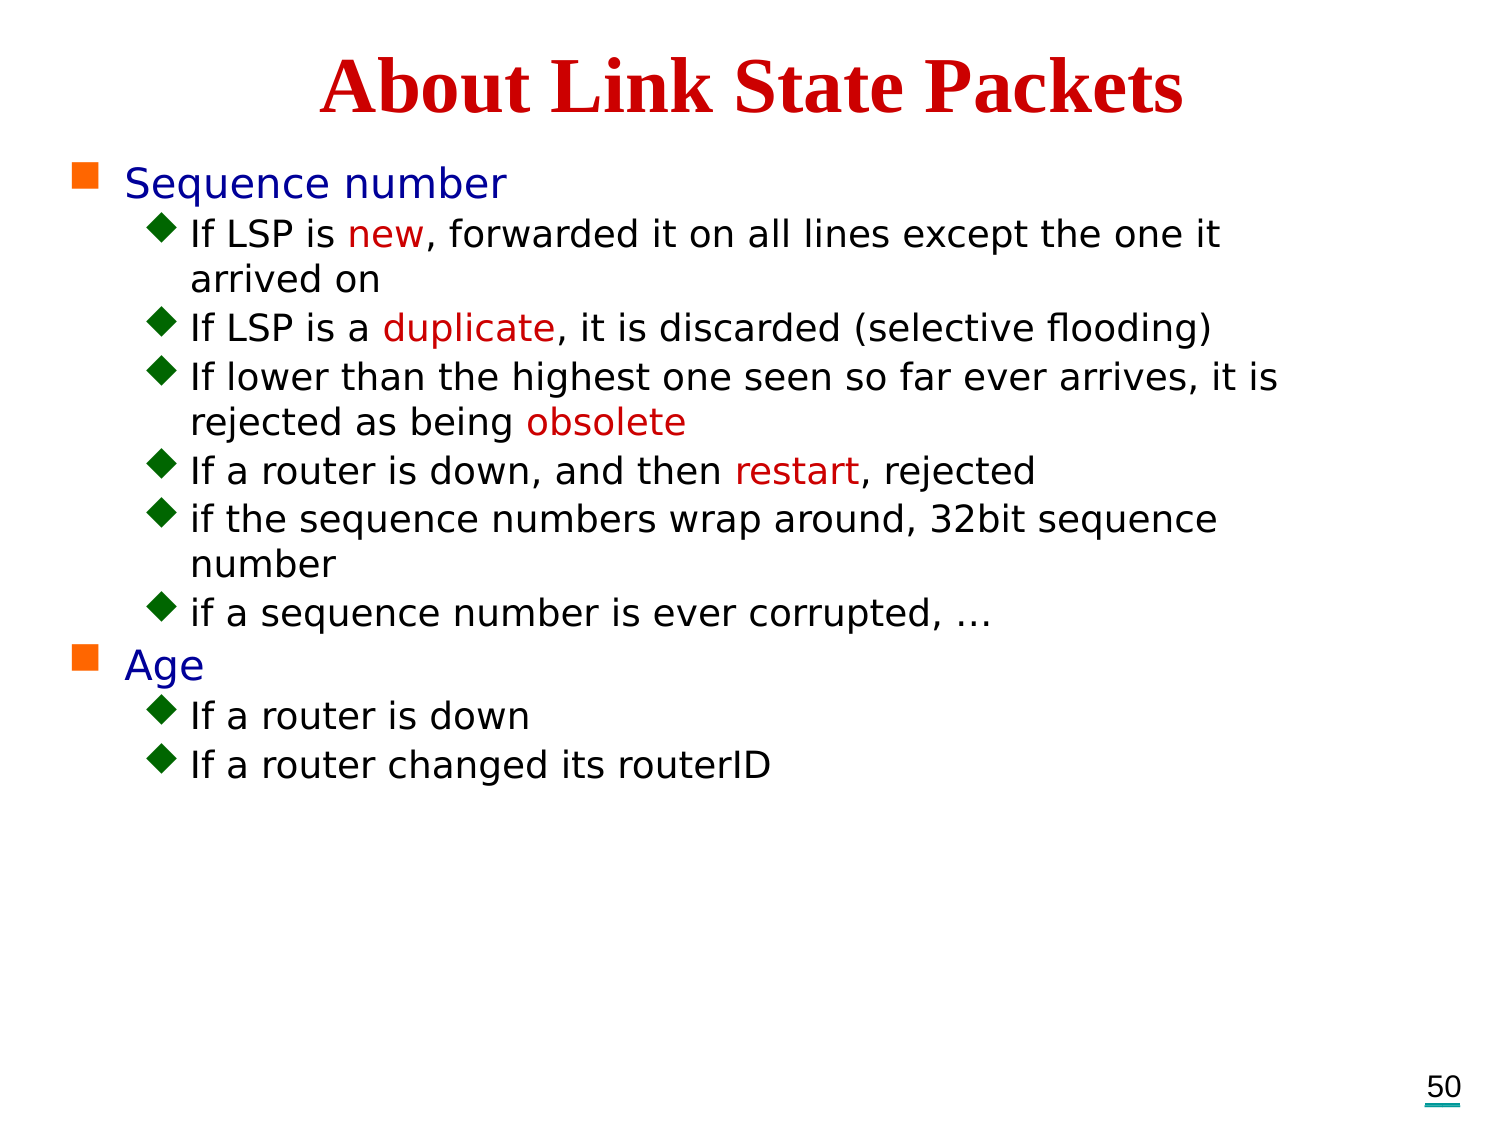

# About Link State Packets
Sequence number
If LSP is new, forwarded it on all lines except the one it arrived on
If LSP is a duplicate, it is discarded (selective flooding)
If lower than the highest one seen so far ever arrives, it is rejected as being obsolete
If a router is down, and then restart, rejected
if the sequence numbers wrap around, 32bit sequence number
if a sequence number is ever corrupted, …
Age
If a router is down
If a router changed its routerID